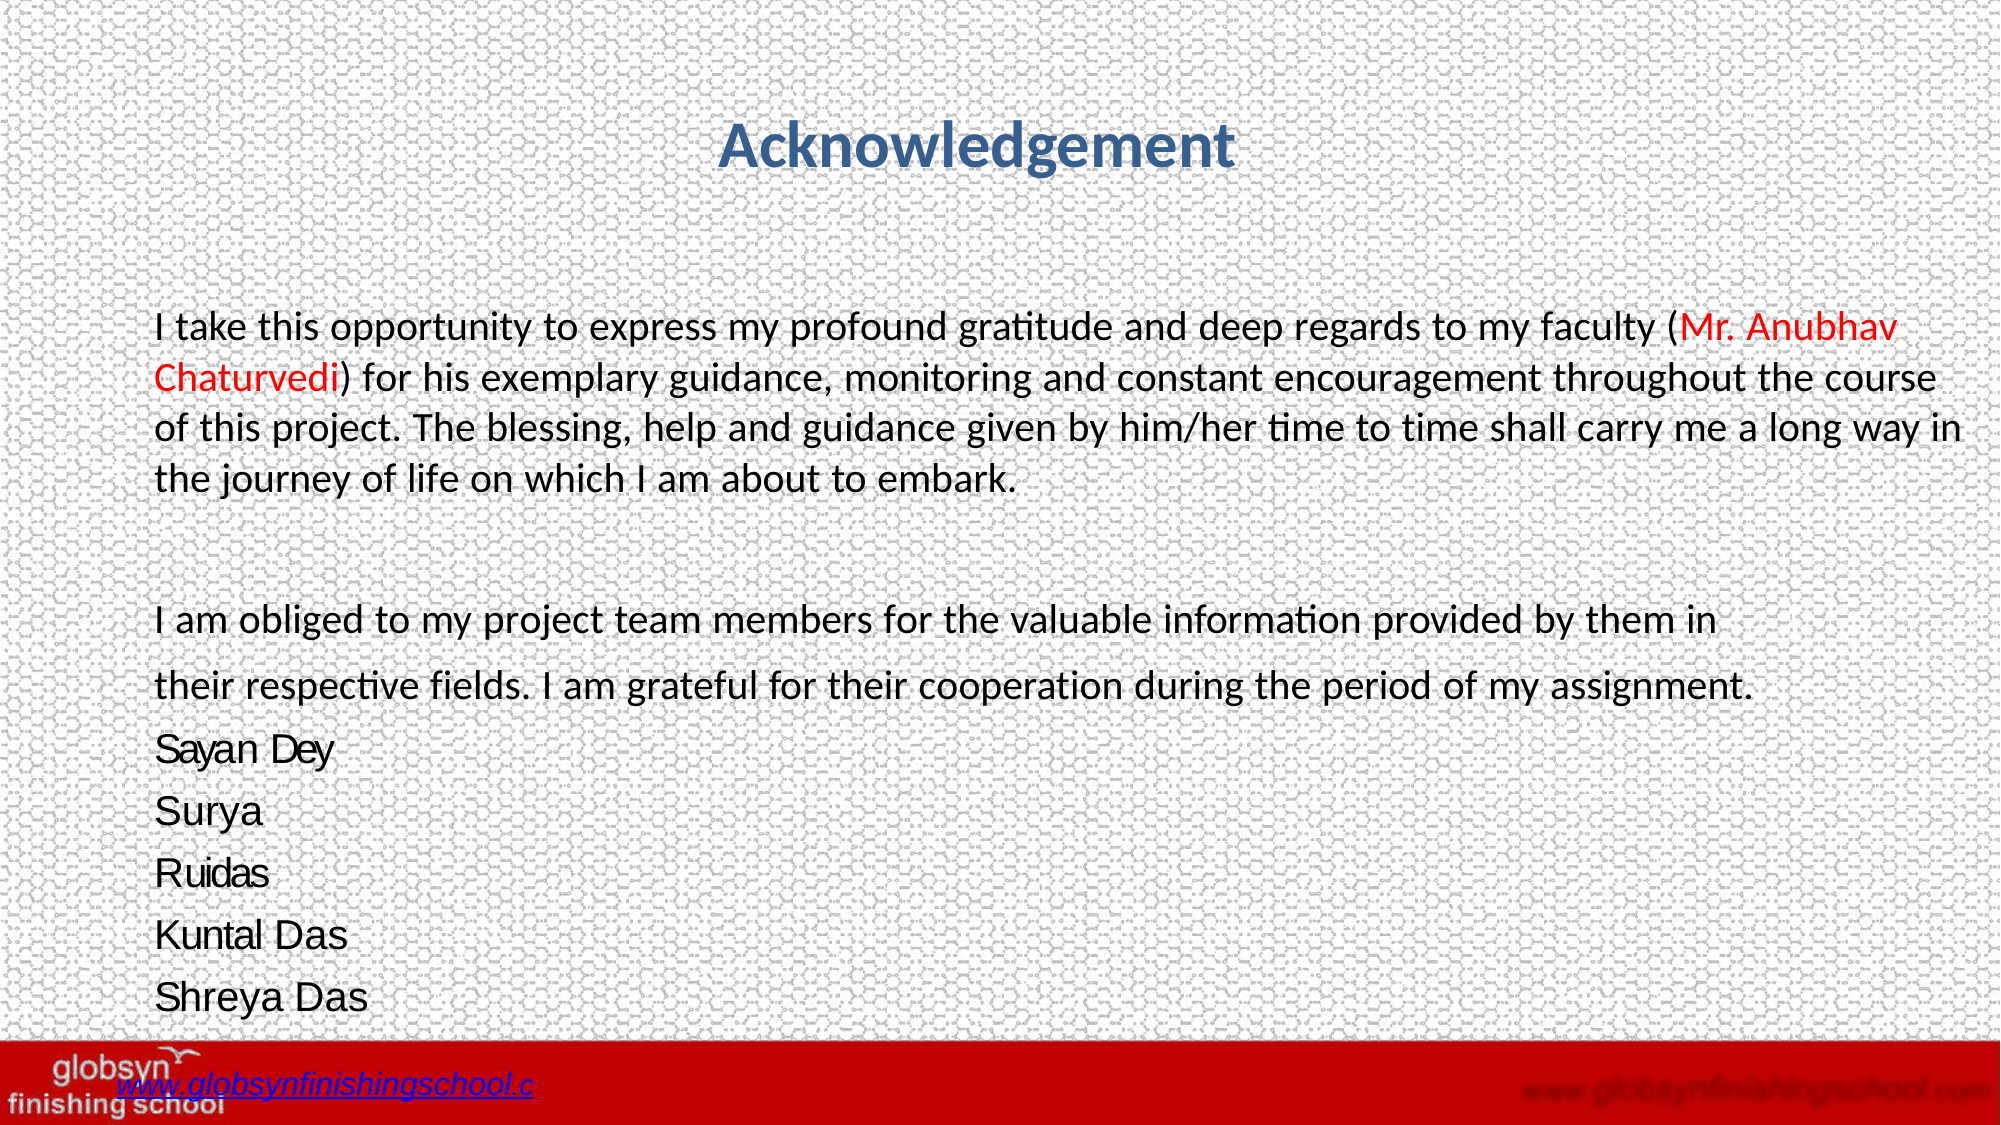

Acknowledgement
I take this opportunity to express my profound gratitude and deep regards to my faculty (Mr. Anubhav Chaturvedi) for his exemplary guidance, monitoring and constant encouragement throughout the course of this project. The blessing, help and guidance given by him/her time to time shall carry me a long way in the journey of life on which I am about to embark.

I am obliged to my project team members for the valuable information provided by them in their respective fields. I am grateful for their cooperation during the period of my assignment.
Sayan Dey Surya Ruidas Kuntal Das Shreya Das
www.globsynfinishingschool.c